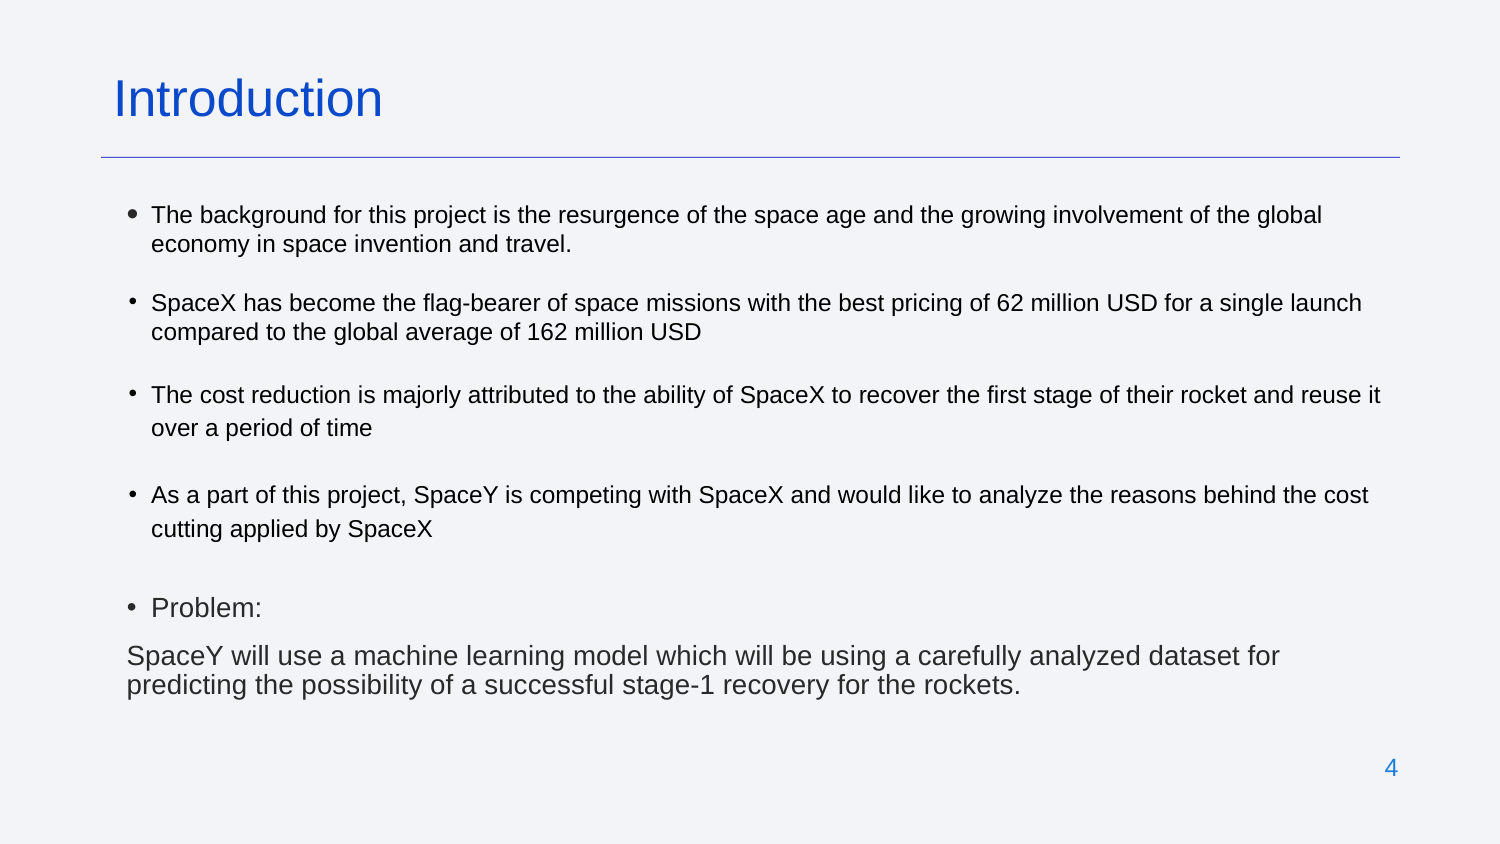

Introduction
The background for this project is the resurgence of the space age and the growing involvement of the global economy in space invention and travel.

SpaceX has become the flag-bearer of space missions with the best pricing of 62 million USD for a single launch compared to the global average of 162 million USD

The cost reduction is majorly attributed to the ability of SpaceX to recover the first stage of their rocket and reuse it over a period of time

As a part of this project, SpaceY is competing with SpaceX and would like to analyze the reasons behind the cost cutting applied by SpaceX

Problem:
SpaceY will use a machine learning model which will be using a carefully analyzed dataset for predicting the possibility of a successful stage-1 recovery for the rockets.
4